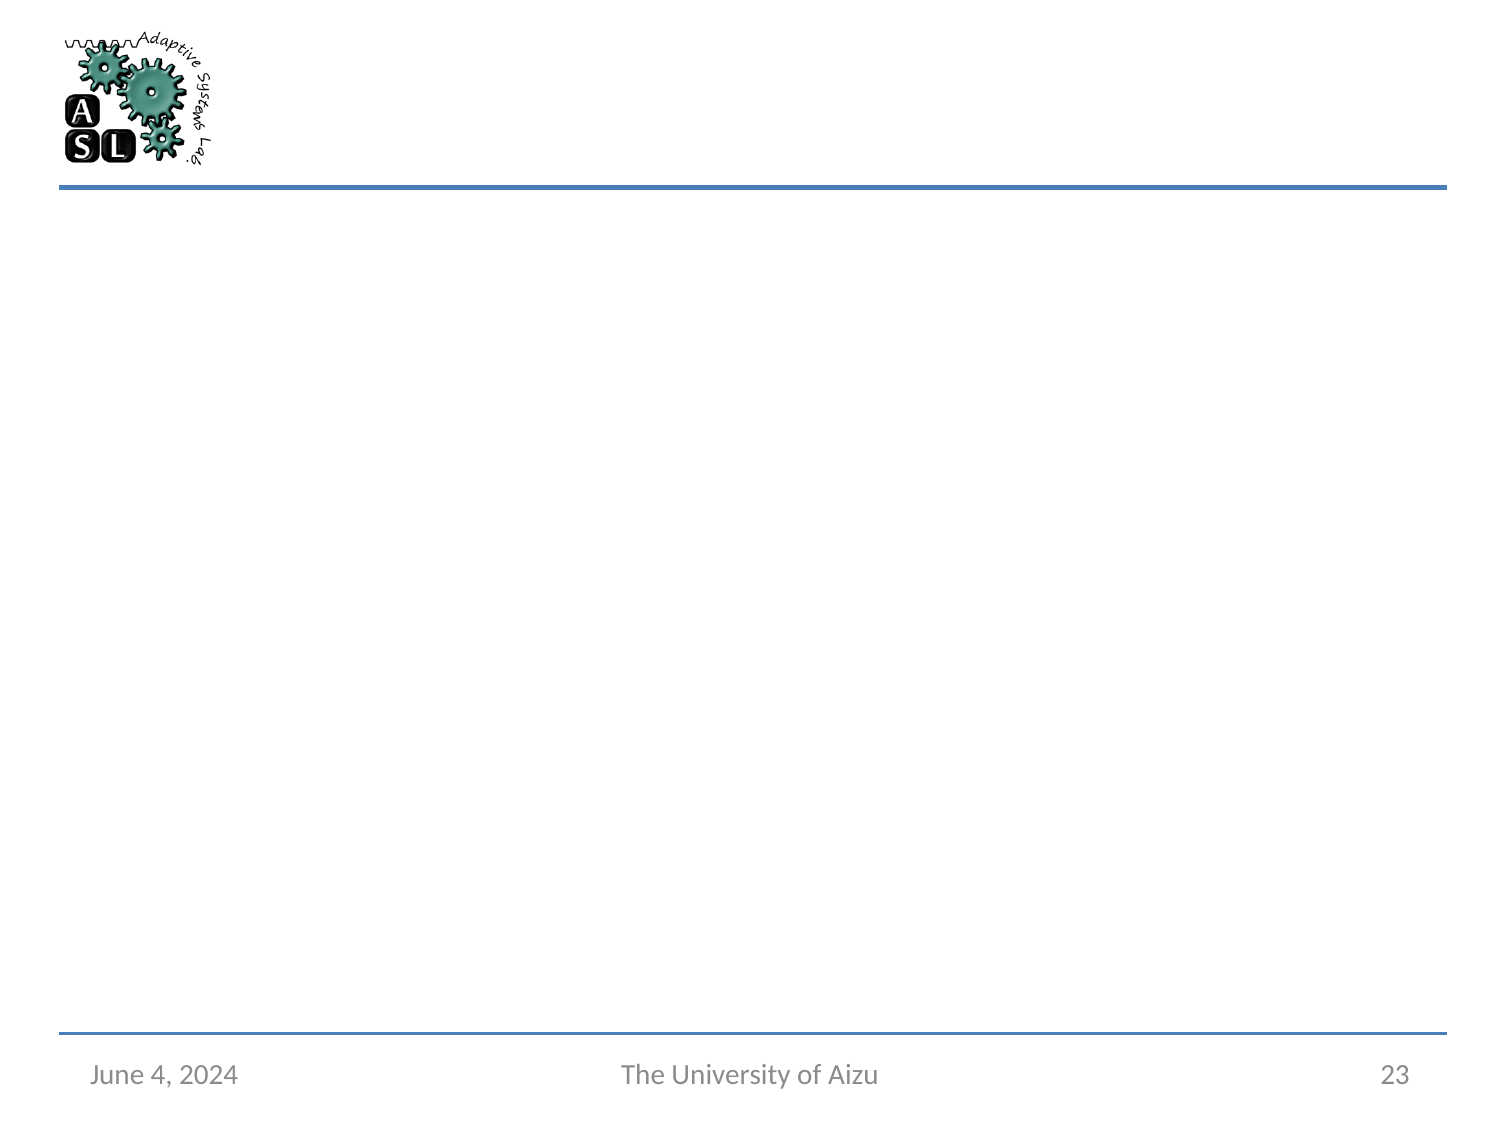

#

June 4, 2024
The University of Aizu
23